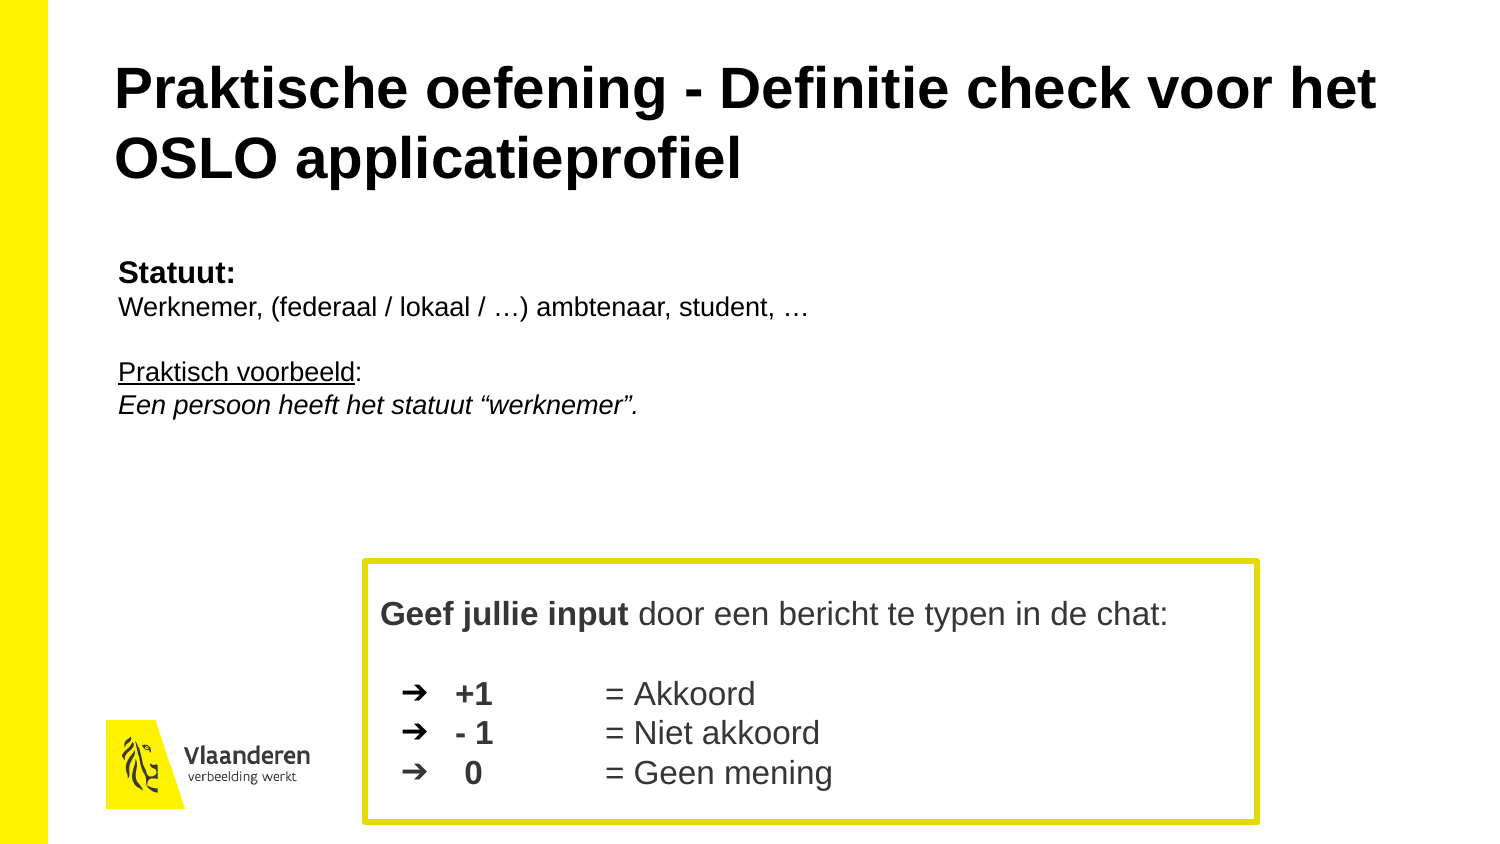

Praktische oefening - Definitie check voor het OSLO applicatieprofiel
Statuut:
Werknemer, (federaal / lokaal / …) ambtenaar, student, …

Praktisch voorbeeld:
Een persoon heeft het statuut “werknemer”.
Geef jullie input door een bericht te typen in de chat:

+1 	= Akkoord
- 1	= Niet akkoord
 0 	= Geen mening